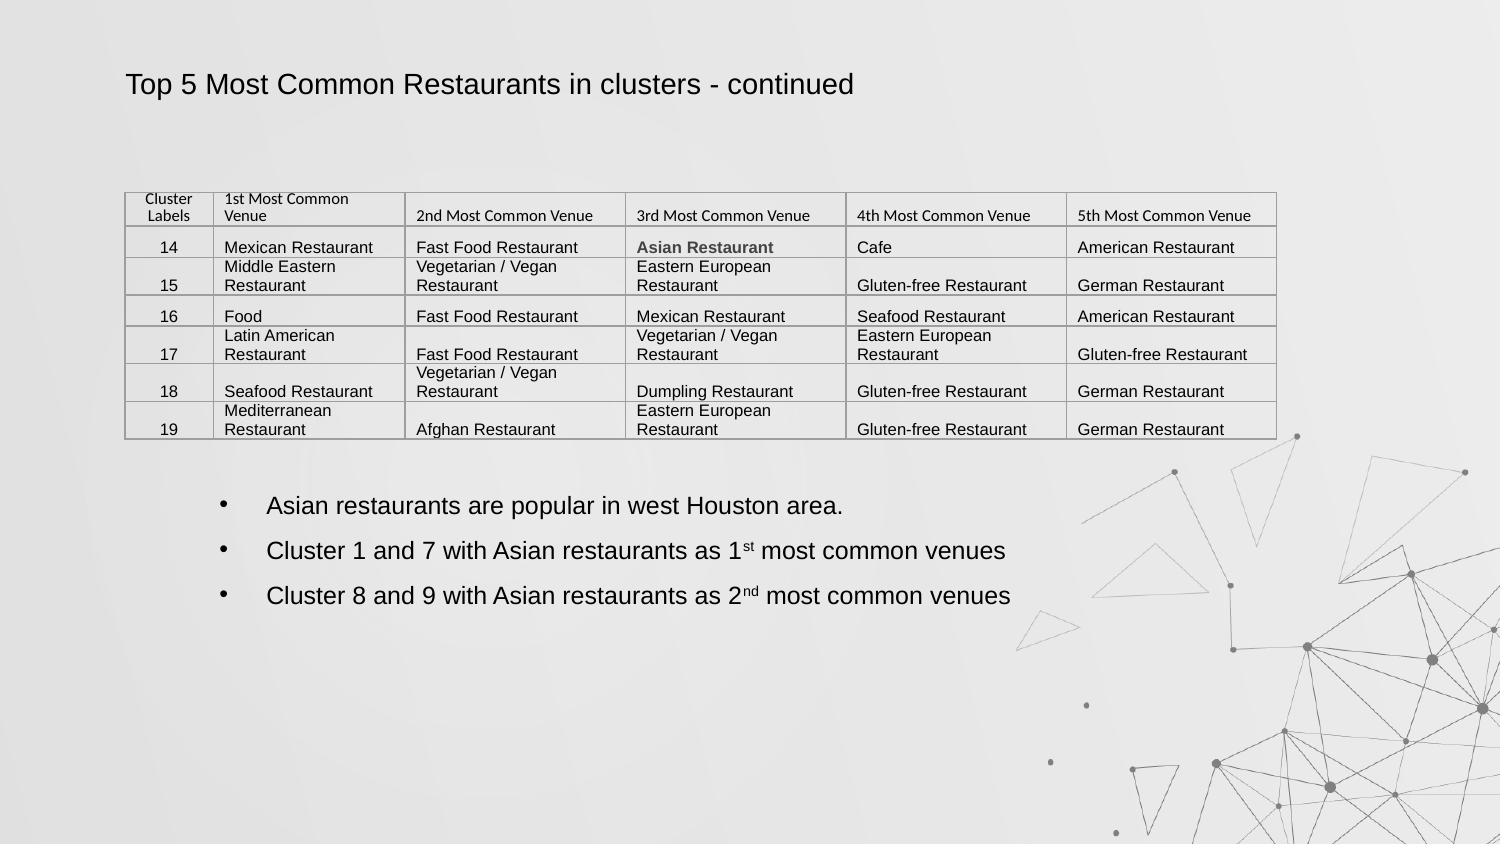

Top 5 Most Common Restaurants in clusters - continued

| Cluster Labels | 1st Most Common Venue | 2nd Most Common Venue | 3rd Most Common Venue | 4th Most Common Venue | 5th Most Common Venue |
| --- | --- | --- | --- | --- | --- |
| 14 | Mexican Restaurant | Fast Food Restaurant | Asian Restaurant | Cafe | American Restaurant |
| 15 | Middle Eastern Restaurant | Vegetarian / Vegan Restaurant | Eastern European Restaurant | Gluten-free Restaurant | German Restaurant |
| 16 | Food | Fast Food Restaurant | Mexican Restaurant | Seafood Restaurant | American Restaurant |
| 17 | Latin American Restaurant | Fast Food Restaurant | Vegetarian / Vegan Restaurant | Eastern European Restaurant | Gluten-free Restaurant |
| 18 | Seafood Restaurant | Vegetarian / Vegan Restaurant | Dumpling Restaurant | Gluten-free Restaurant | German Restaurant |
| 19 | Mediterranean Restaurant | Afghan Restaurant | Eastern European Restaurant | Gluten-free Restaurant | German Restaurant |
Asian restaurants are popular in west Houston area.
Cluster 1 and 7 with Asian restaurants as 1st most common venues
Cluster 8 and 9 with Asian restaurants as 2nd most common venues